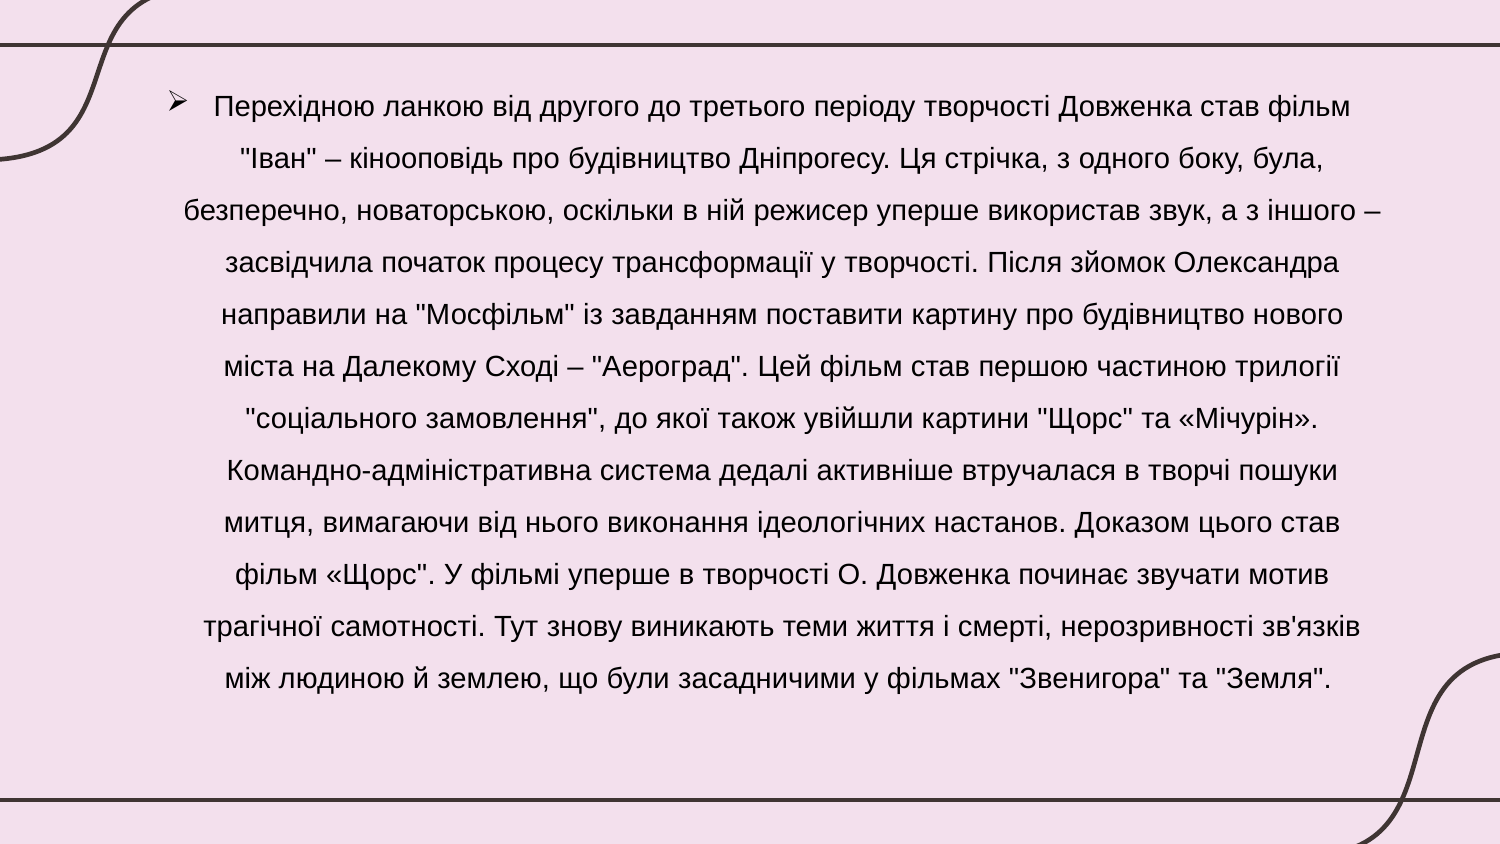

Перехідною ланкою від другого до третього періоду творчості Довженка став фільм "Іван" – кінооповідь про будівництво Дніпрогесу. Ця стрічка, з одного боку, була, безперечно, новаторською, оскільки в ній режисер уперше використав звук, а з іншого – засвідчила початок процесу трансформації у творчості. Після зйомок Олександра направили на "Мосфільм" із завданням поставити картину про будівництво нового міста на Далекому Сході – "Аероград". Цей фільм став першою частиною трилогії "соціального замовлення", до якої також увійшли картини "Щорс" та «Мічурін». Командно-адміністративна система дедалі активніше втручалася в творчі пошуки митця, вимагаючи від нього виконання ідеологічних настанов. Доказом цього став фільм «Щорс". У фільмі уперше в творчості О. Довженка починає звучати мотив трагічної самотності. Тут знову виникають теми життя і смерті, нерозривності зв'язків між людиною й землею, що були засадничими у фільмах "Звенигора" та "Земля".